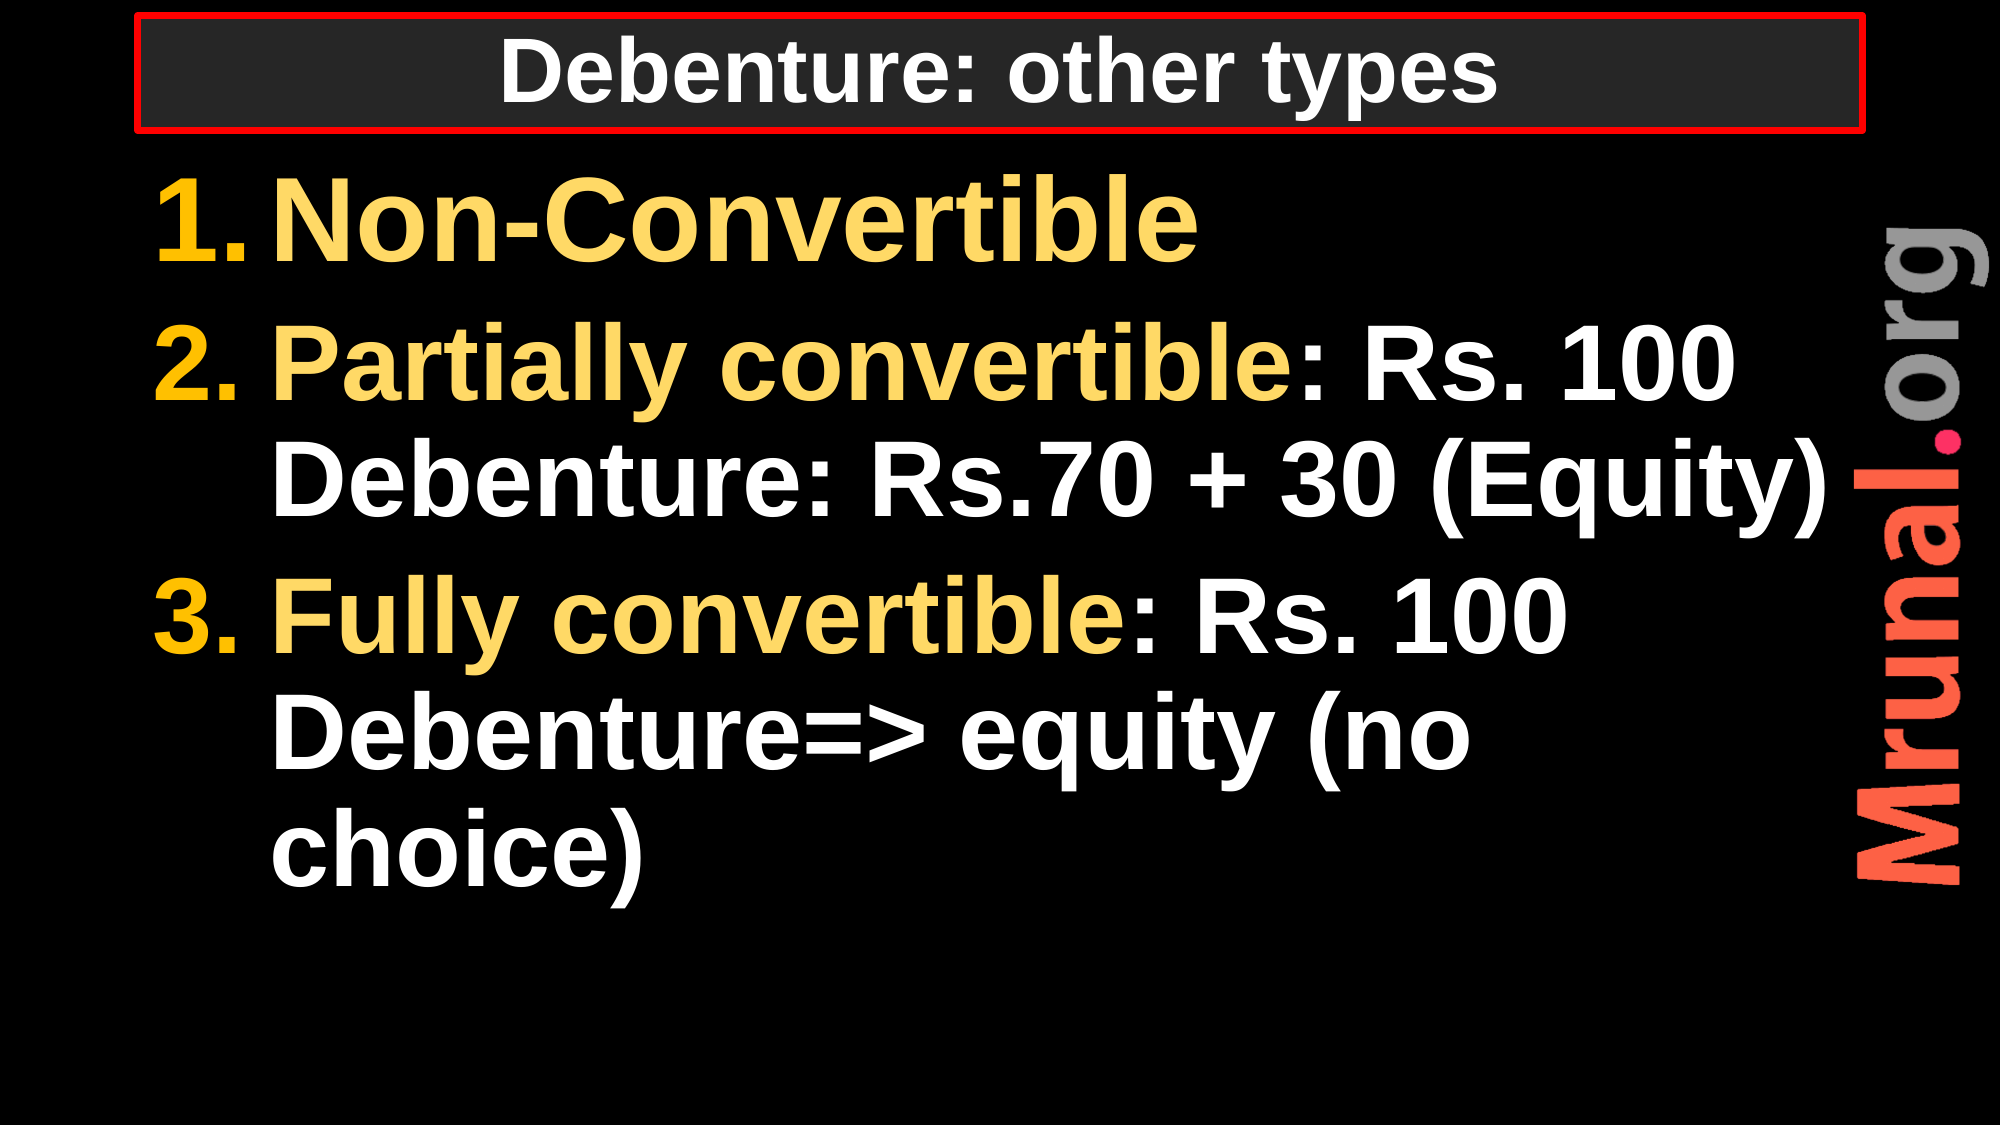

# Debenture: other types
Non-Convertible
Partially convertible: Rs. 100 Debenture: Rs.70 + 30 (Equity)
Fully convertible: Rs. 100 Debenture=> equity (no choice)